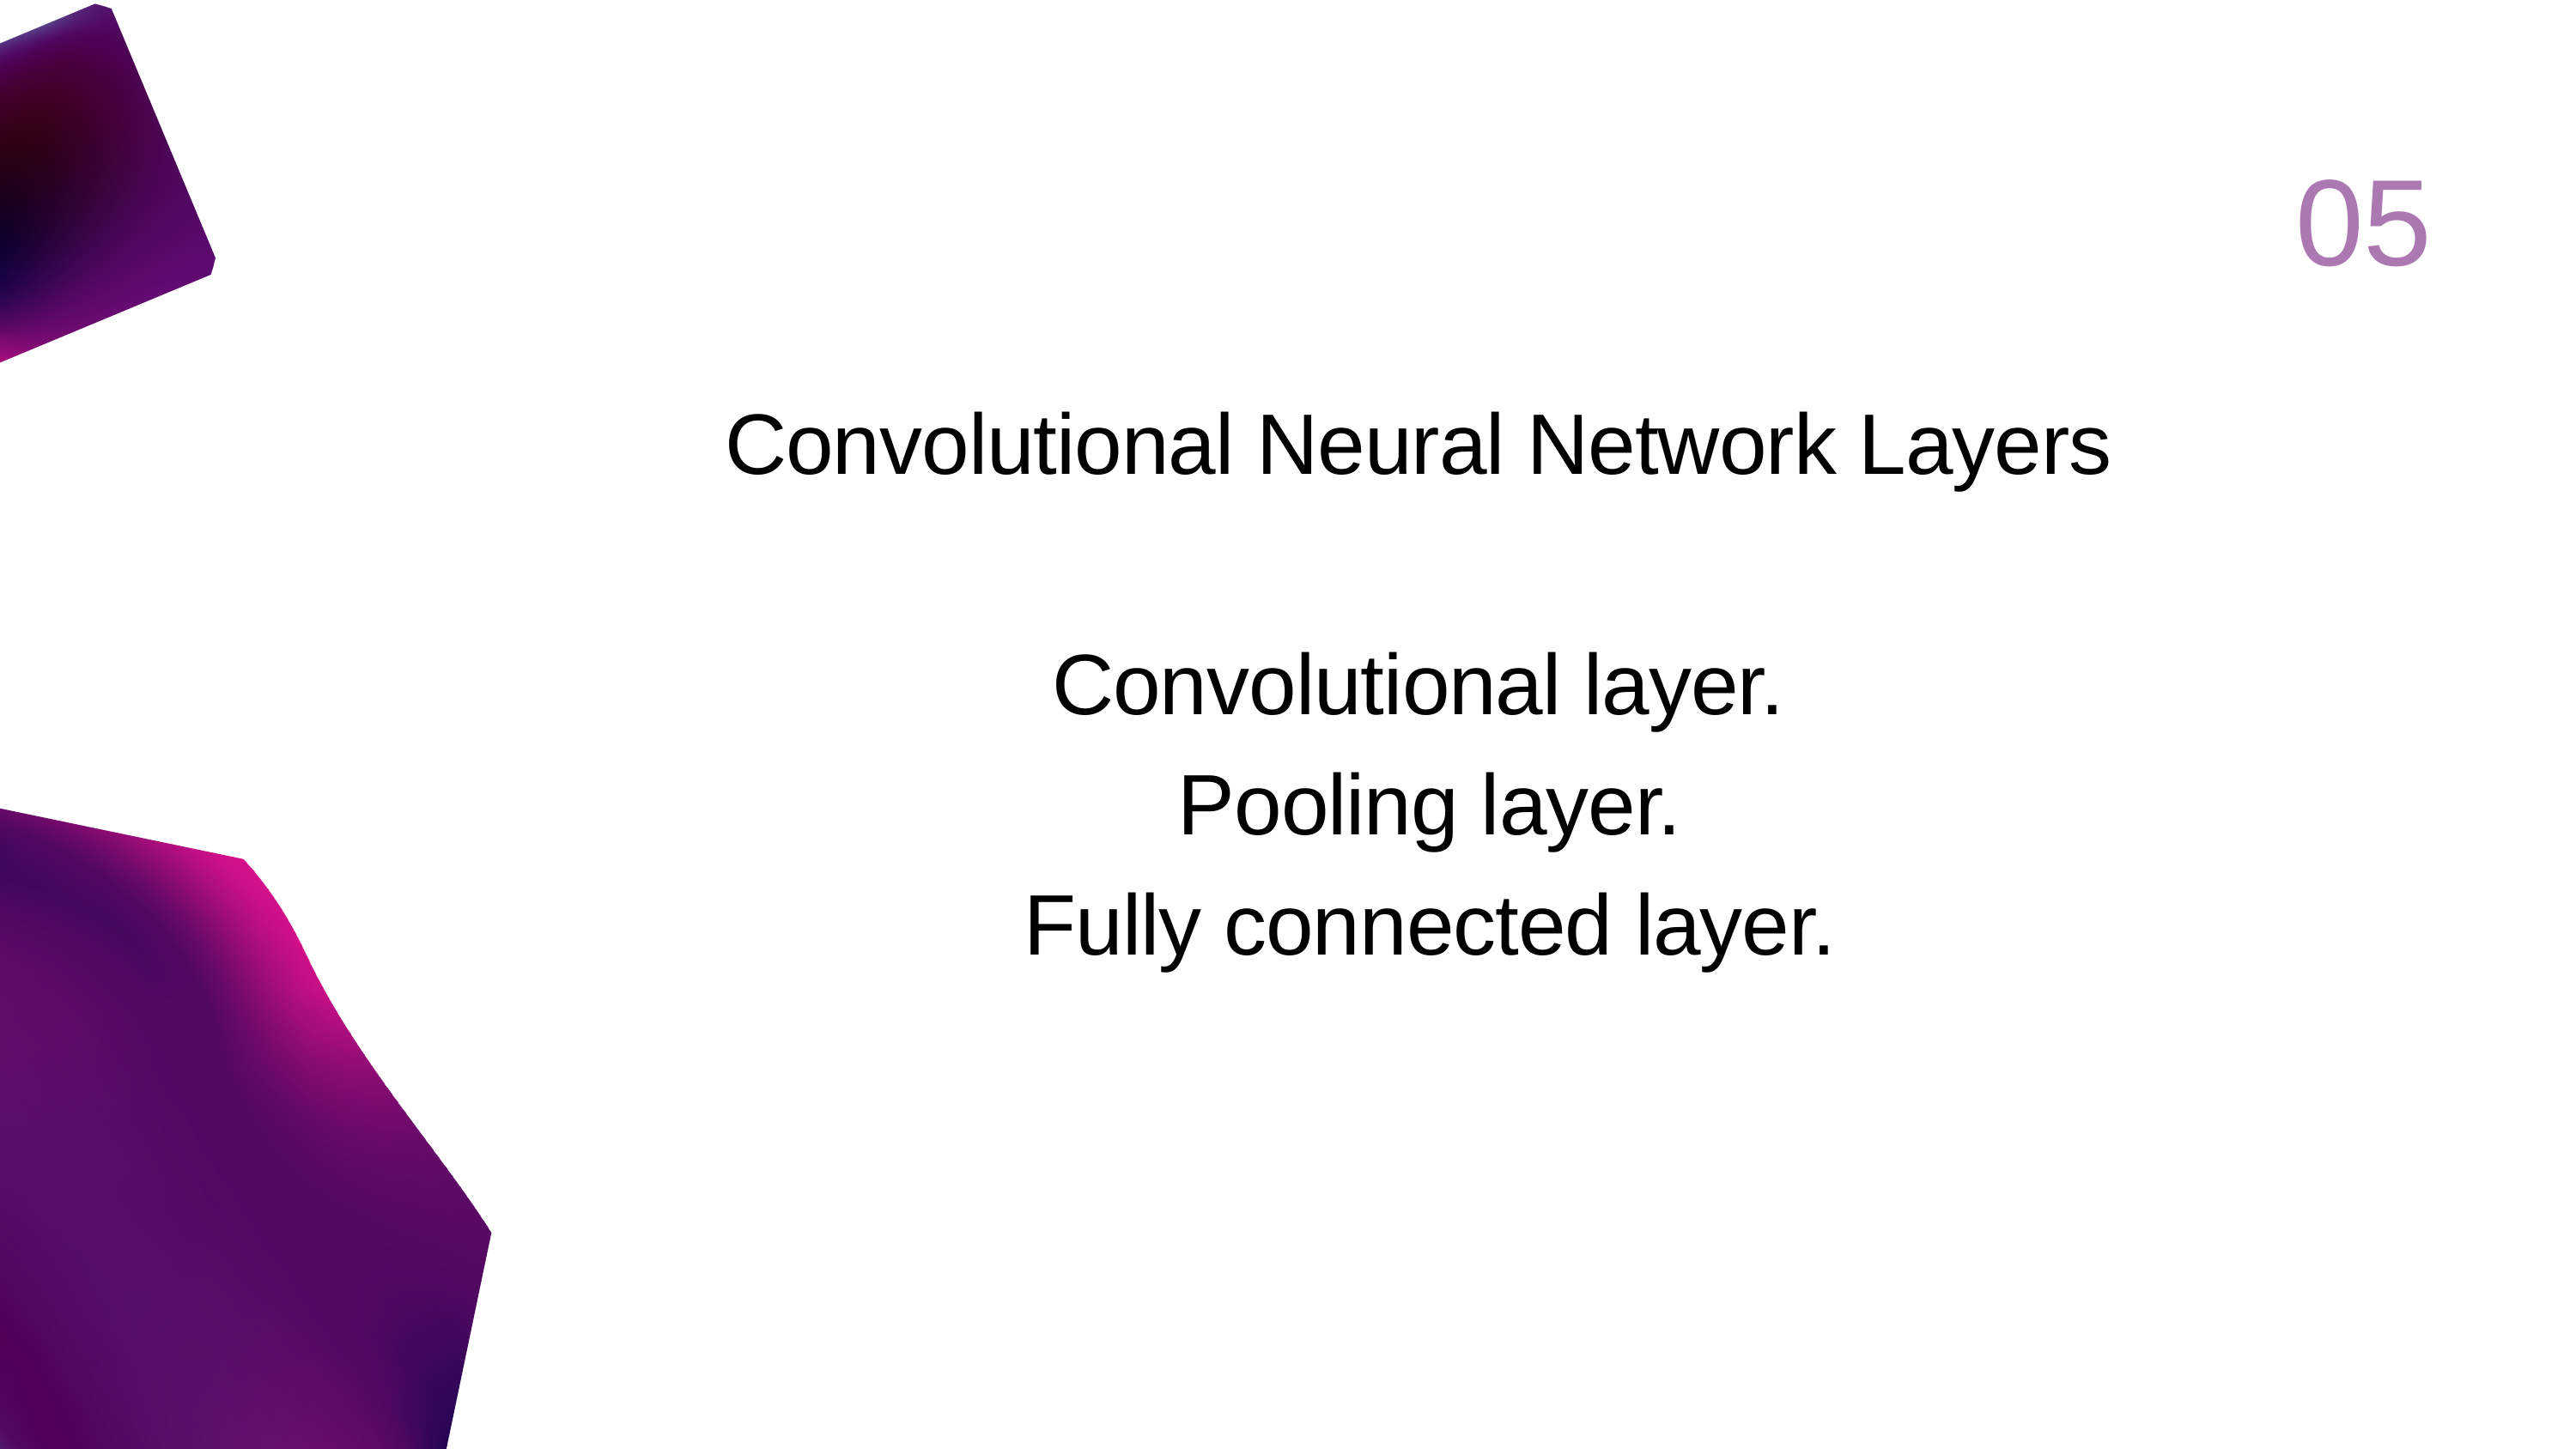

05
Convolutional Neural Network Layers

Convolutional layer.
Pooling layer.
Fully connected layer.